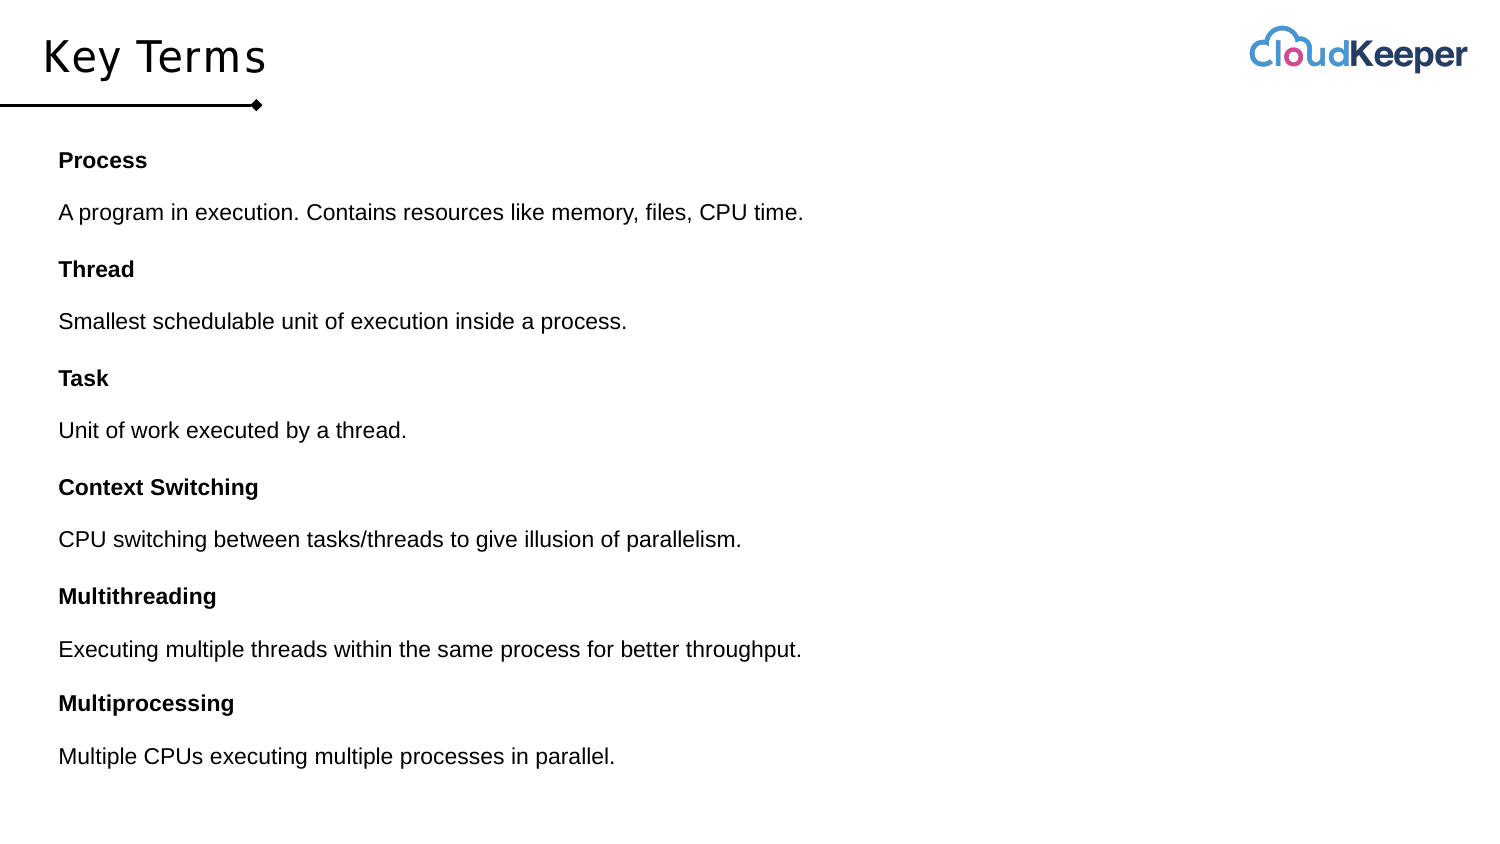

# Key Terms
Process
A program in execution. Contains resources like memory, files, CPU time.
Thread
Smallest schedulable unit of execution inside a process.
Task
Unit of work executed by a thread.
Context Switching
CPU switching between tasks/threads to give illusion of parallelism.
Multithreading
Executing multiple threads within the same process for better throughput.
Multiprocessing
Multiple CPUs executing multiple processes in parallel.